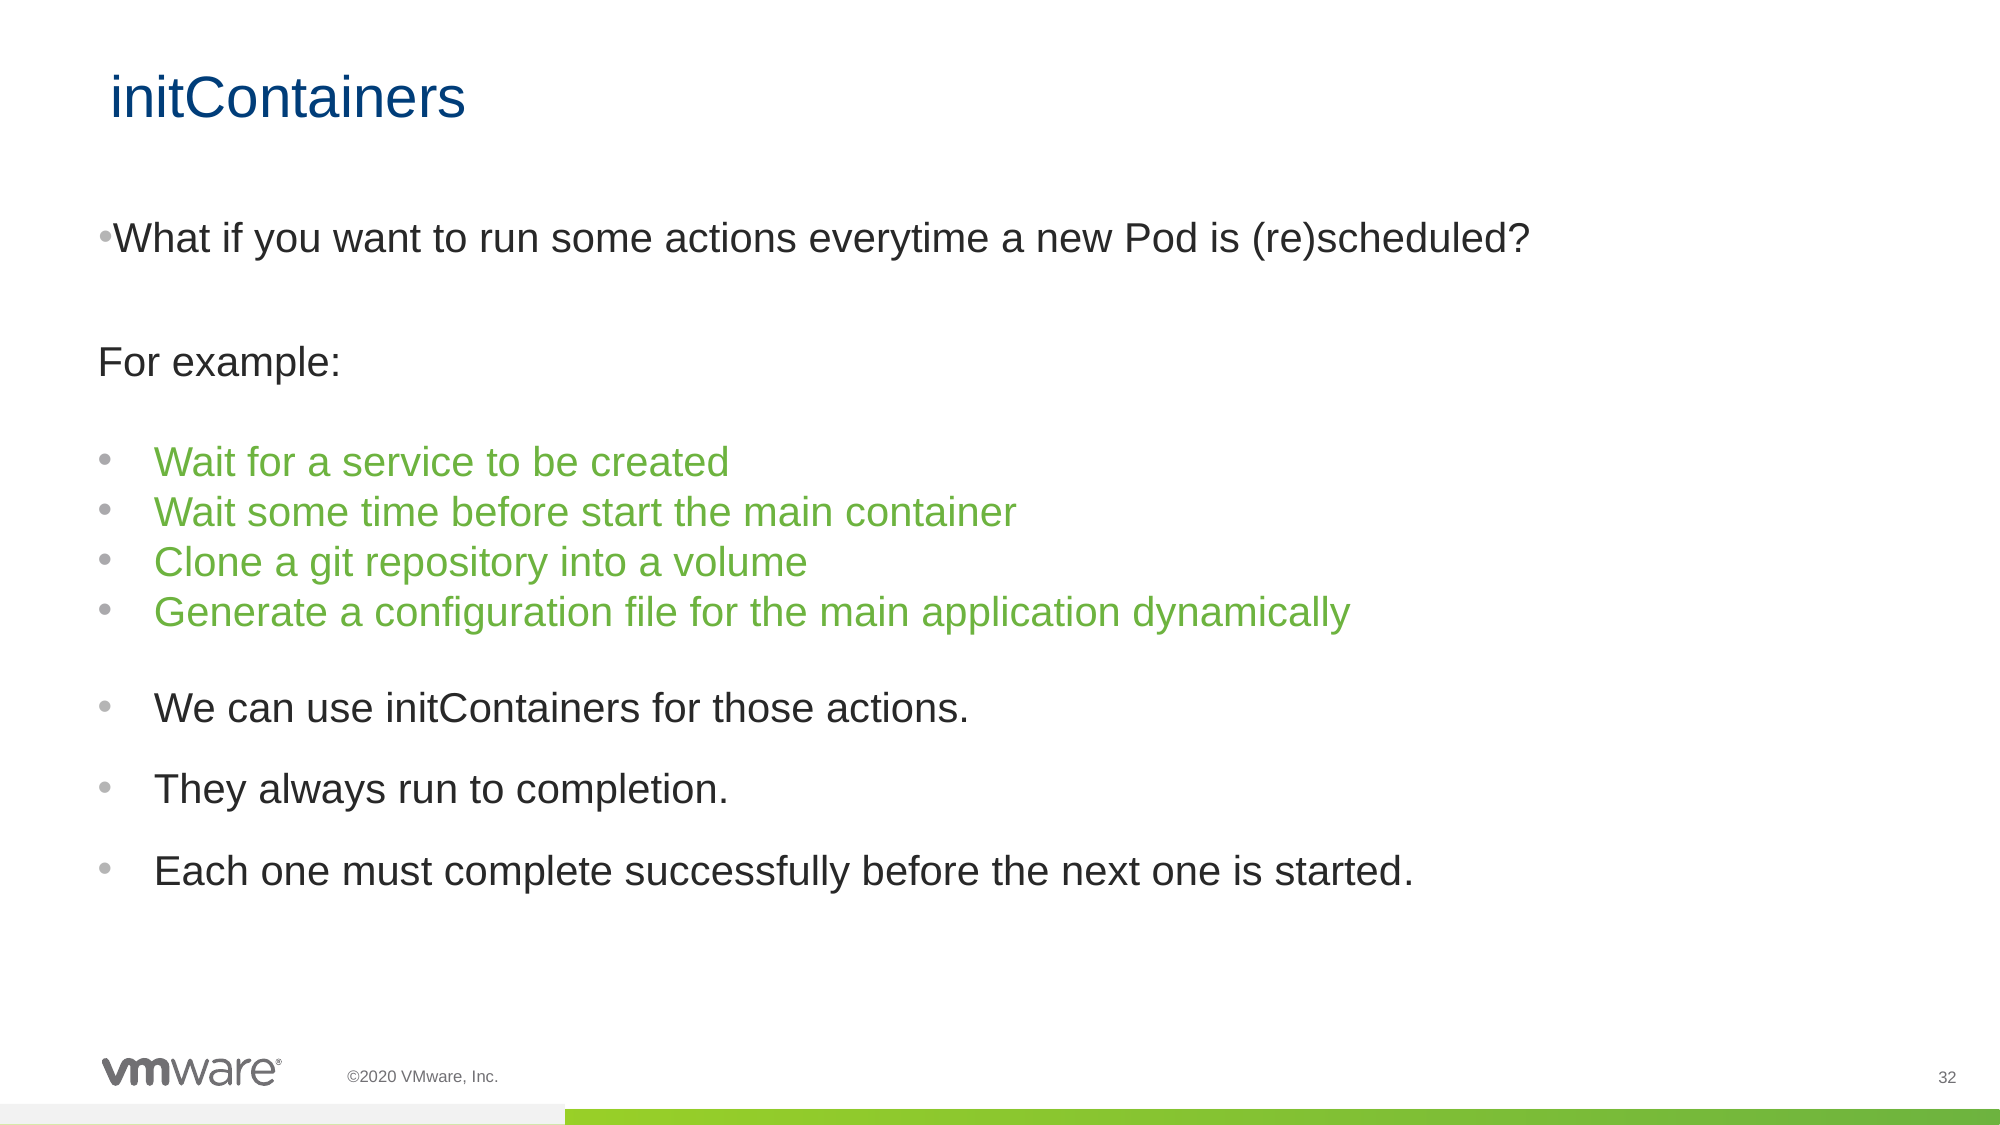

# initContainers
What if you want to run some actions everytime a new Pod is (re)scheduled?
For example:

Wait for a service to be created
Wait some time before start the main container
Clone a git repository into a volume
Generate a configuration file for the main application dynamically

We can use initContainers for those actions.
They always run to completion.
Each one must complete successfully before the next one is started.